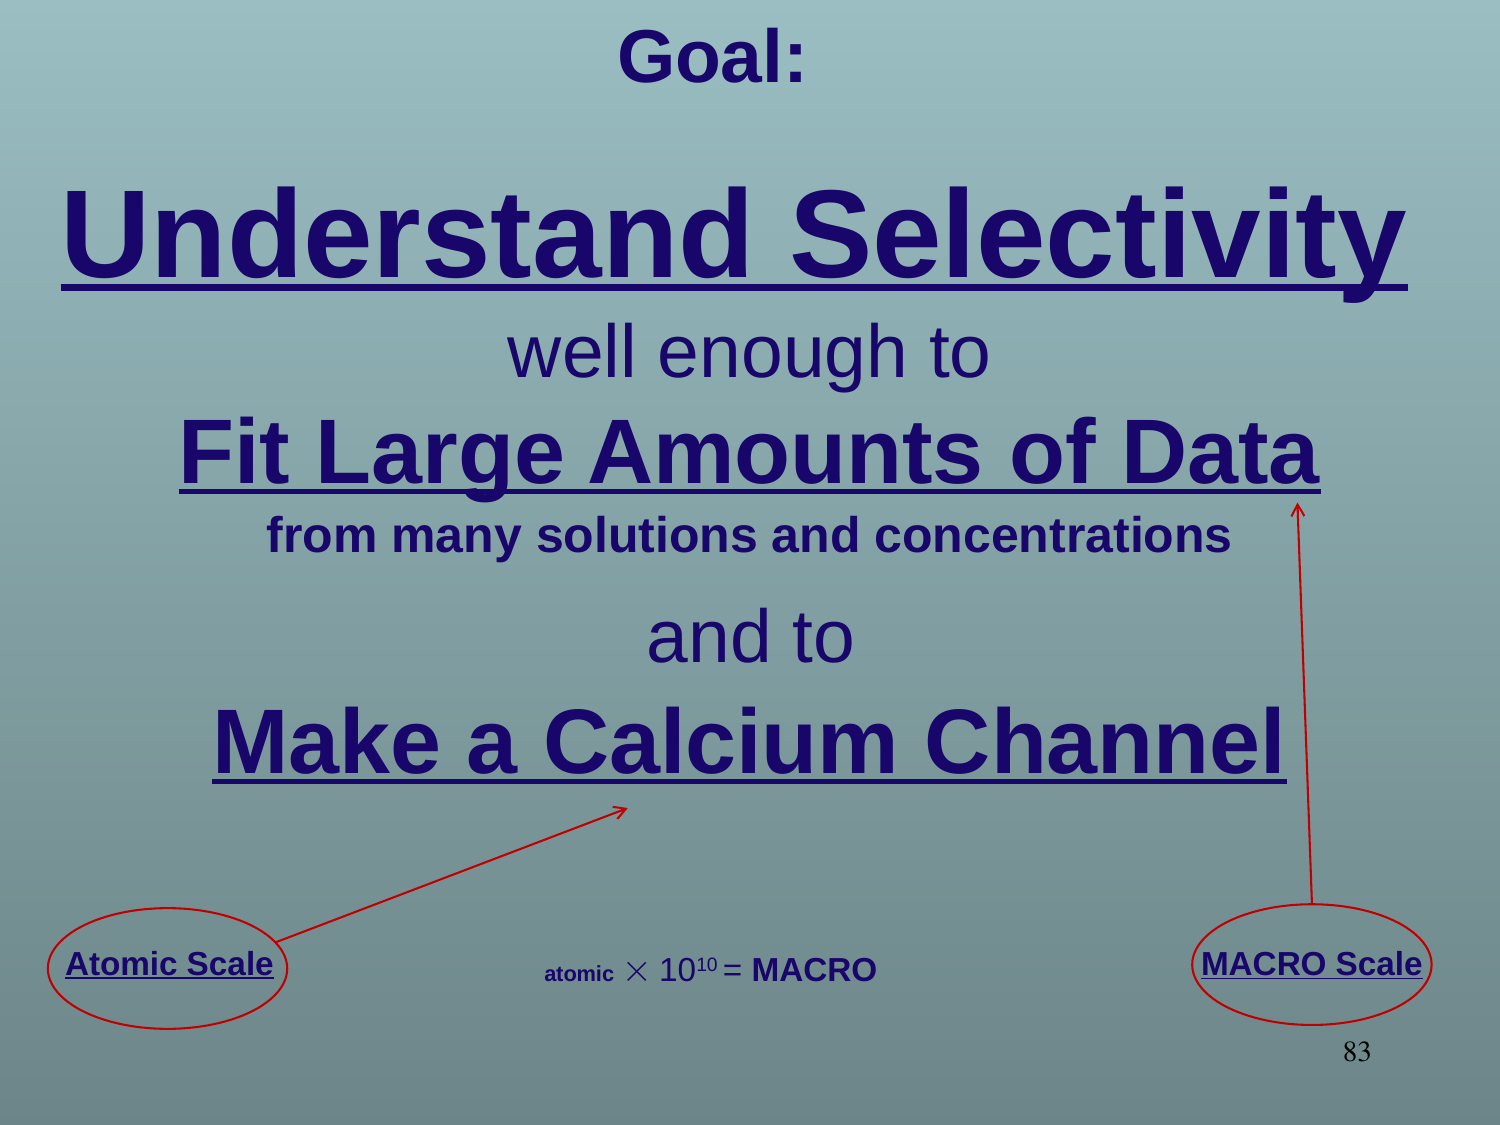

Goal:
Understand Selectivity
well enough to
Fit Large Amounts of Data
from many solutions and concentrations
 and to
Make a Calcium Channel

MACRO Scale

Atomic Scale
atomic × 1010 = MACRO
83